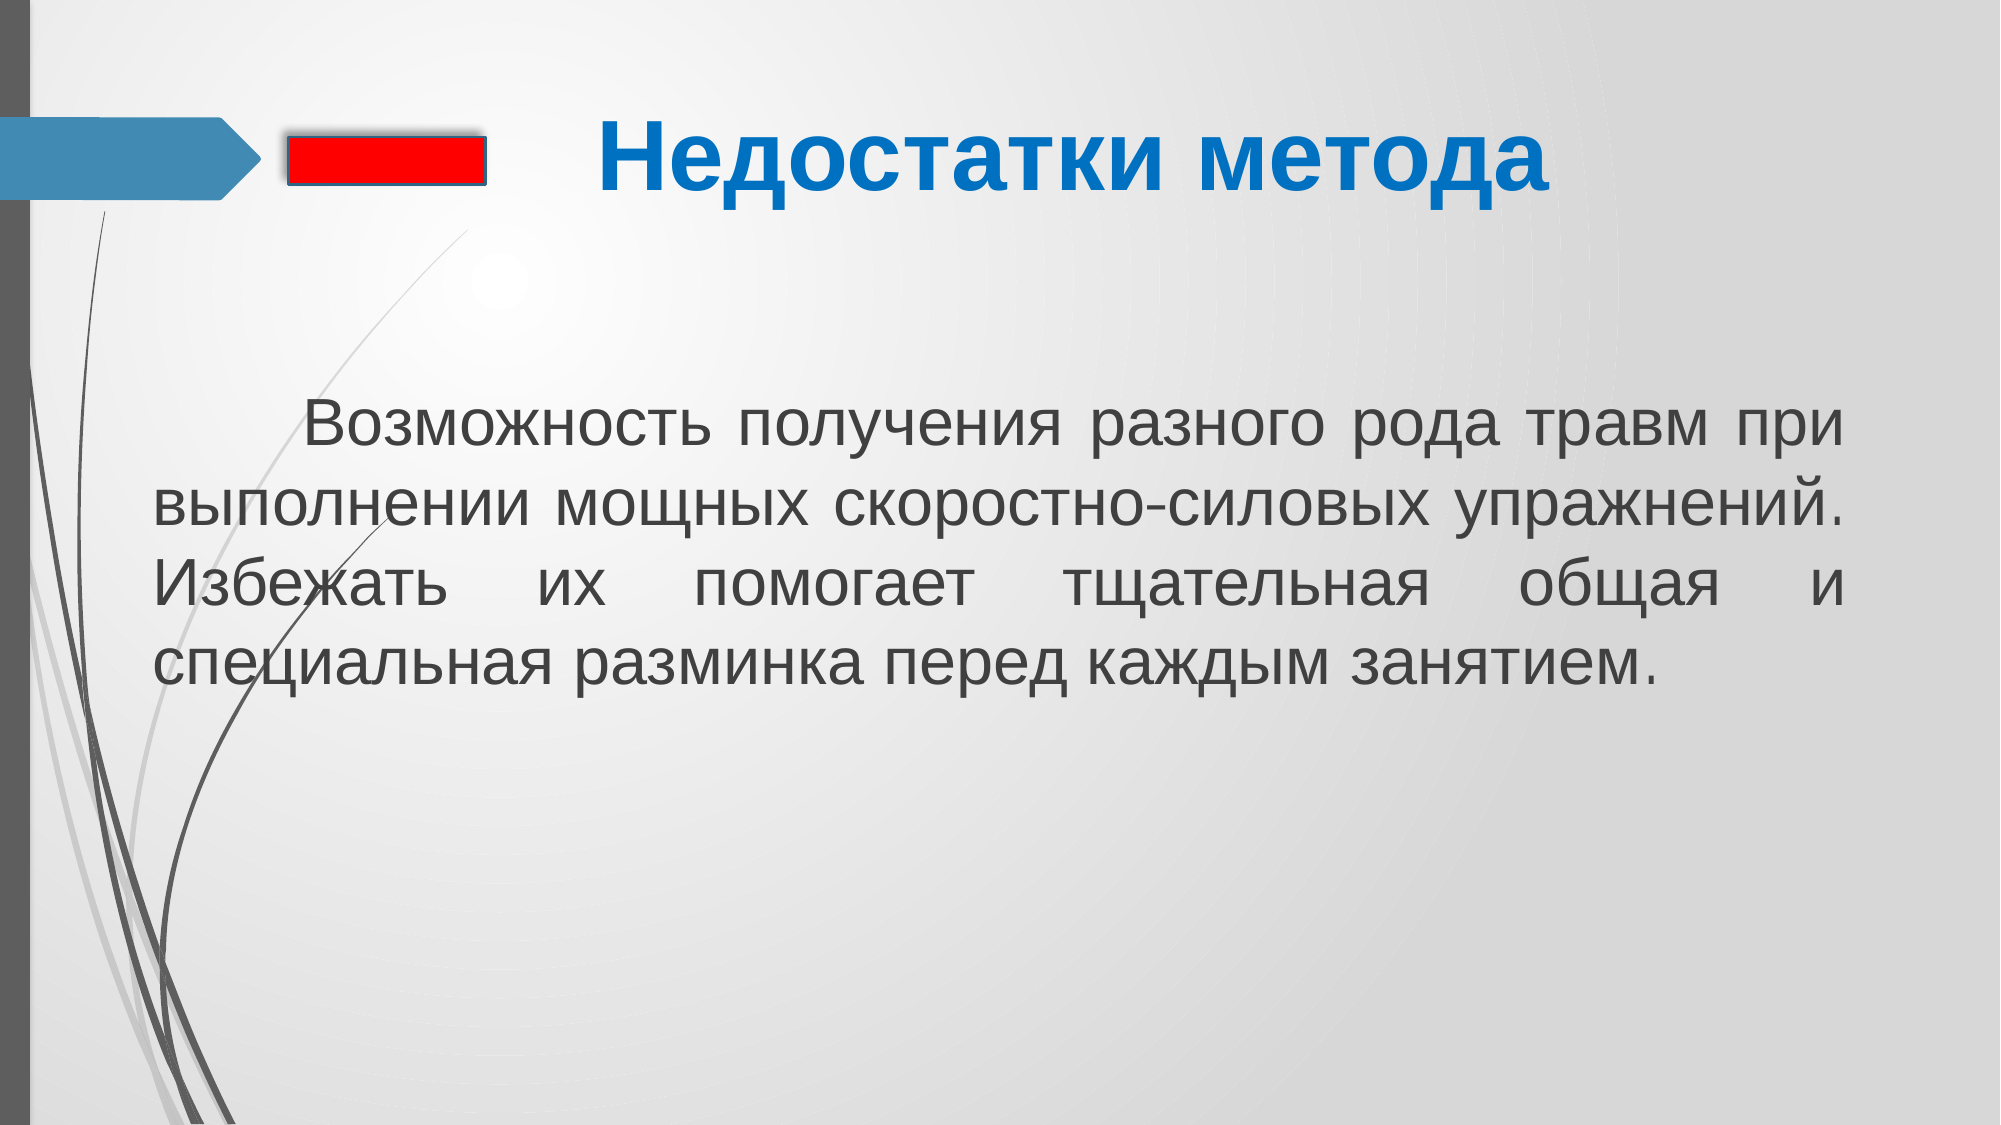

# Недостатки метода
	Возможность получения разного рода травм при выполнении мощных скоростно-силовых упражнений. Избежать их помогает тщательная общая и специальная разминка перед каждым заня­тием.